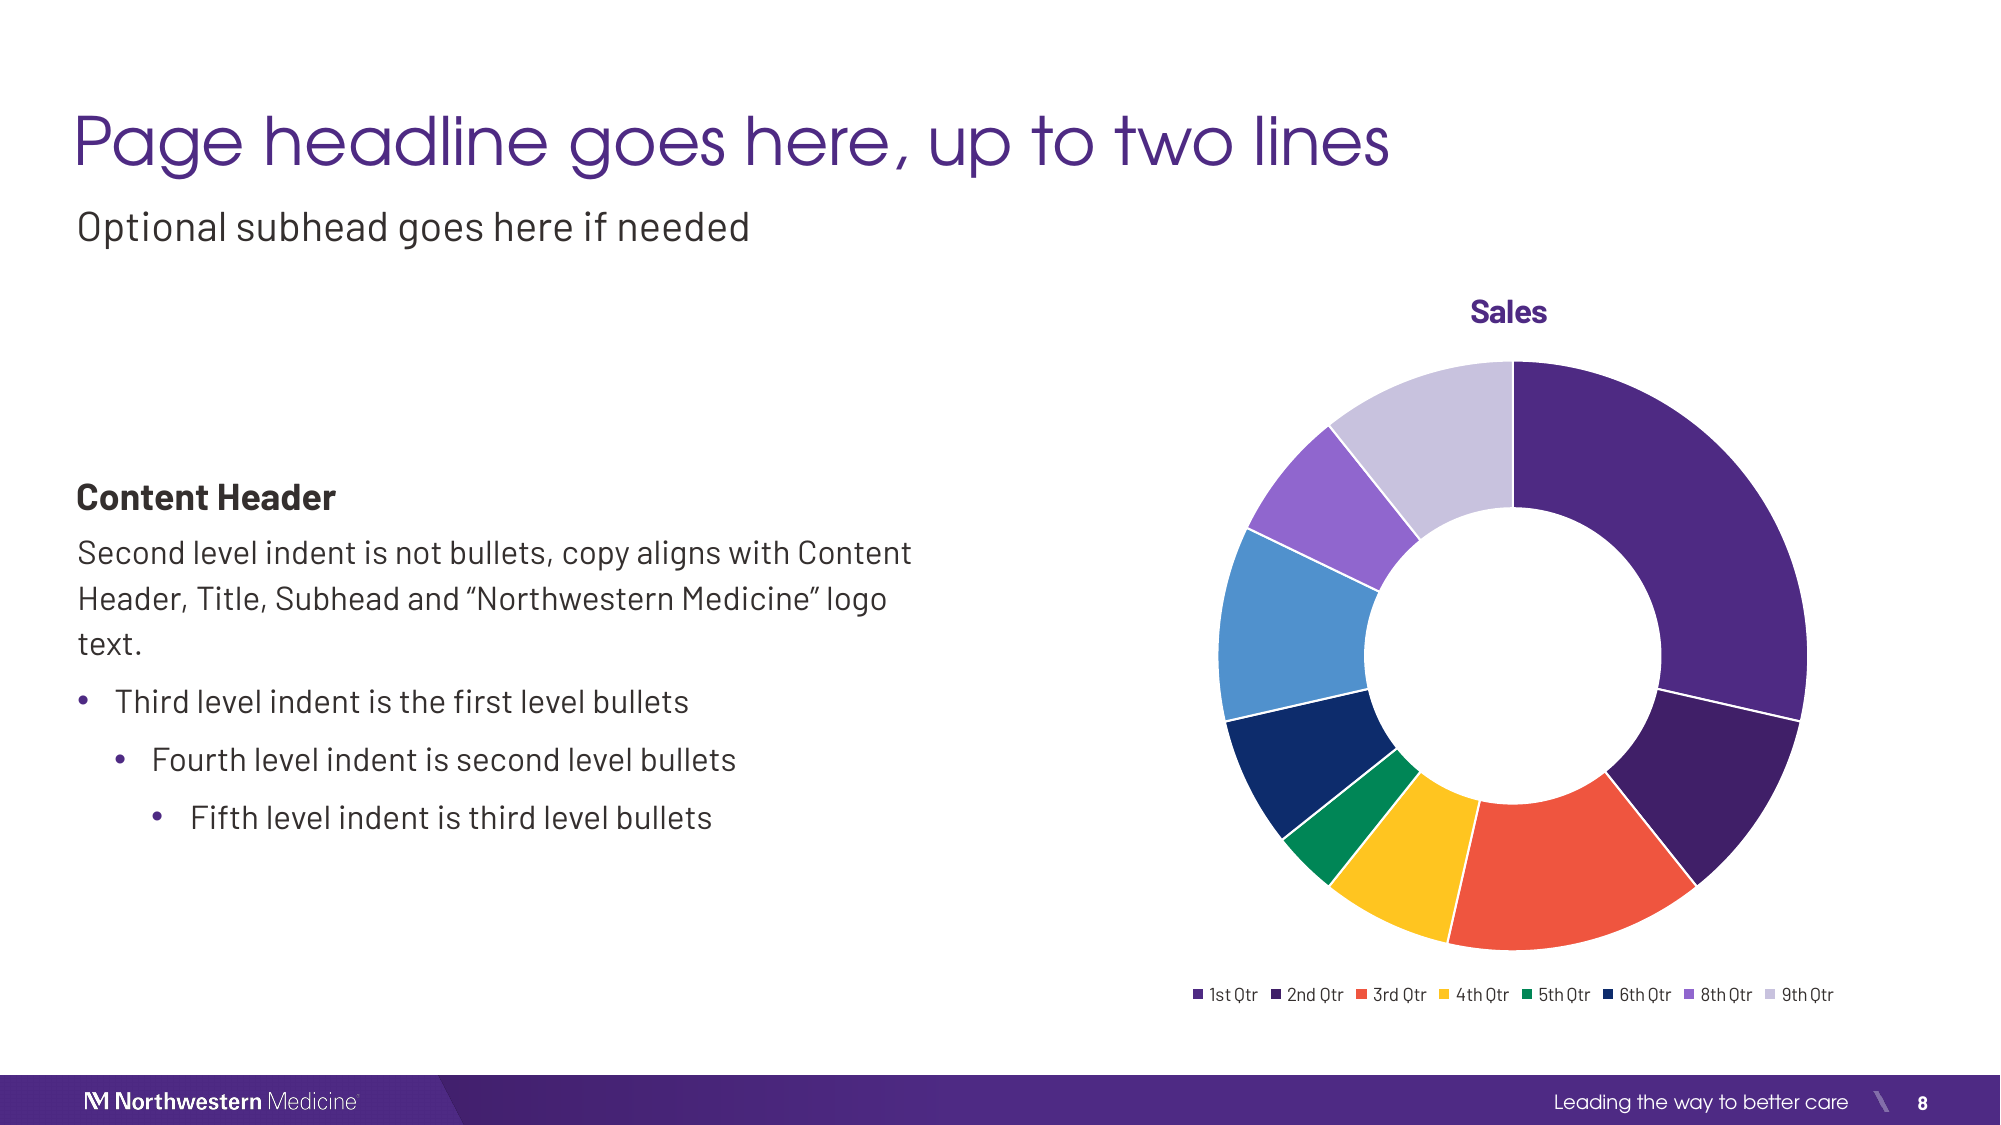

# Page headline goes here, up to two lines
Optional subhead goes here if needed

### Chart: Sales

| Category | Sales |
|---|---|
| 1st Qtr | 40.0 |
| 2nd Qtr | 15.0 |
| 3rd Qtr | 20.0 |
| 4th Qtr | 10.0 |
| 5th Qtr | 5.0 |
| 6th Qtr | 10.0 |
| 7th Qtr | 15.0 |
| 8th Qtr | 10.0 |
| 9th Qtr | 15.0 |
Content Header
Second level indent is not bullets, copy aligns with Content Header, Title, Subhead and “Northwestern Medicine” logo text.
Third level indent is the first level bullets
Fourth level indent is second level bullets
Fifth level indent is third level bullets
8